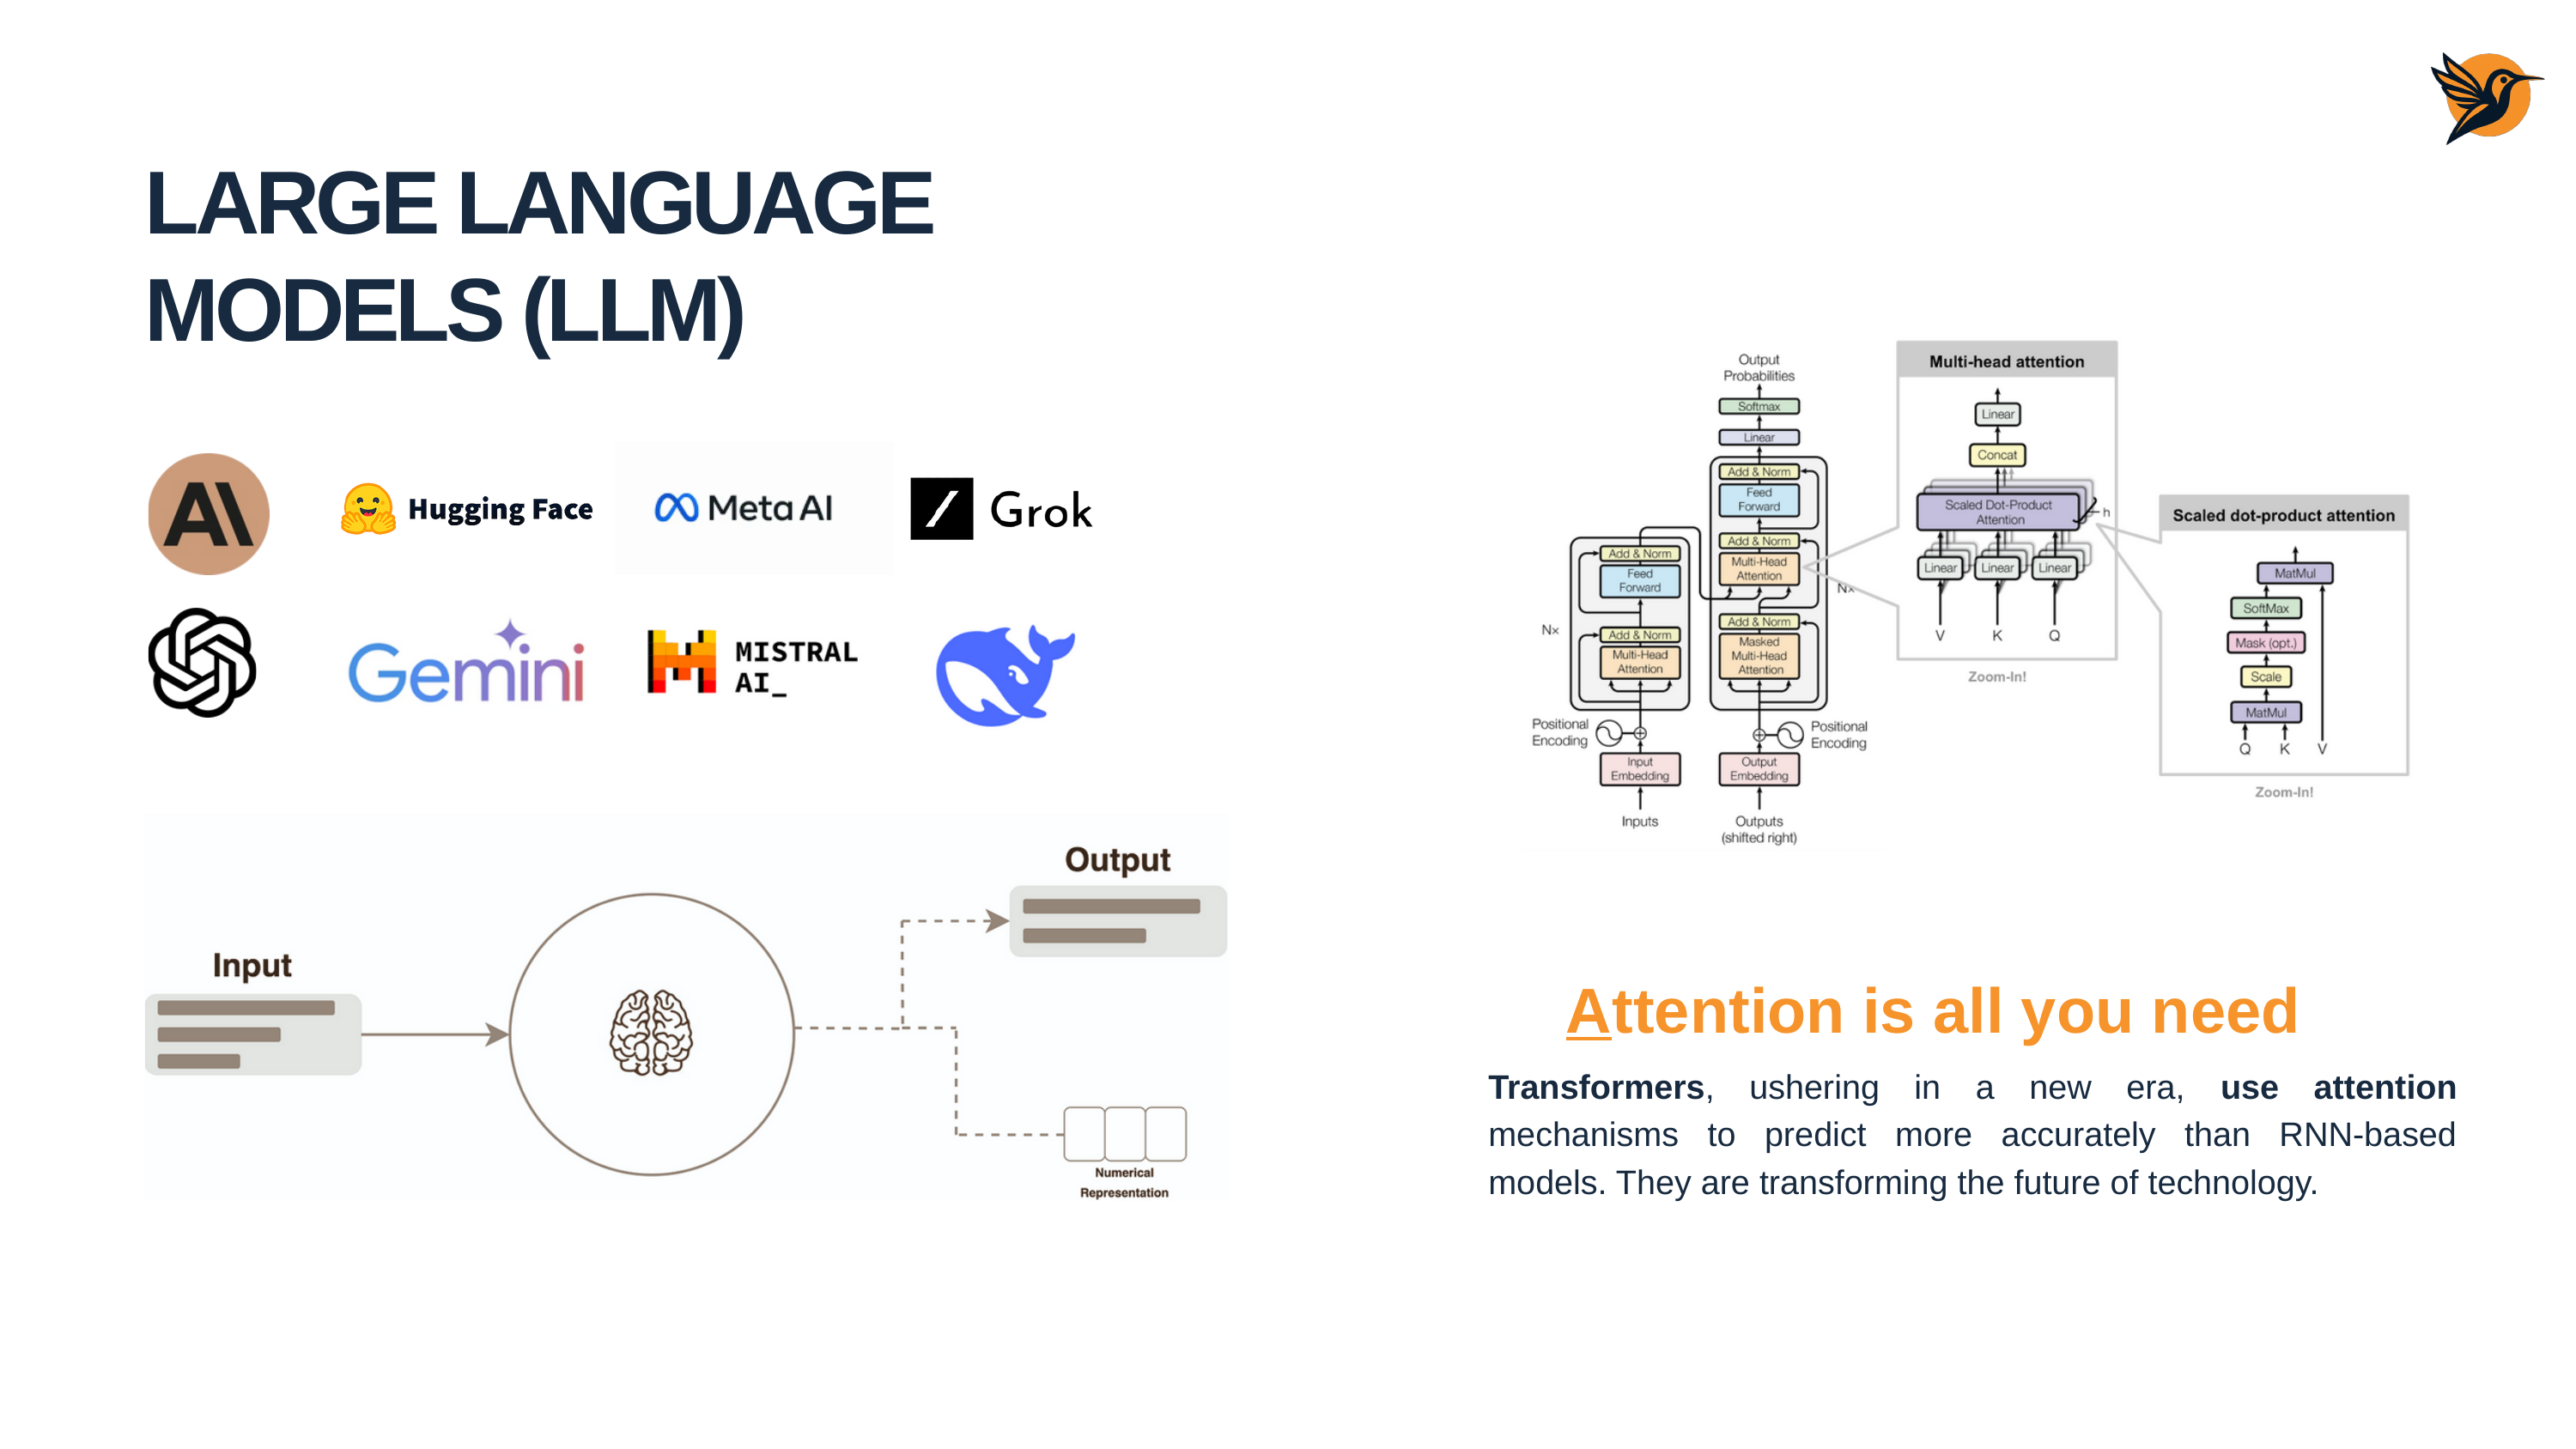

LARGE LANGUAGE MODELS (LLM)

Attention is all you need
Transformers, ushering in a new era, use attention mechanisms to predict more accurately than RNN-based models. They are transforming the future of technology.